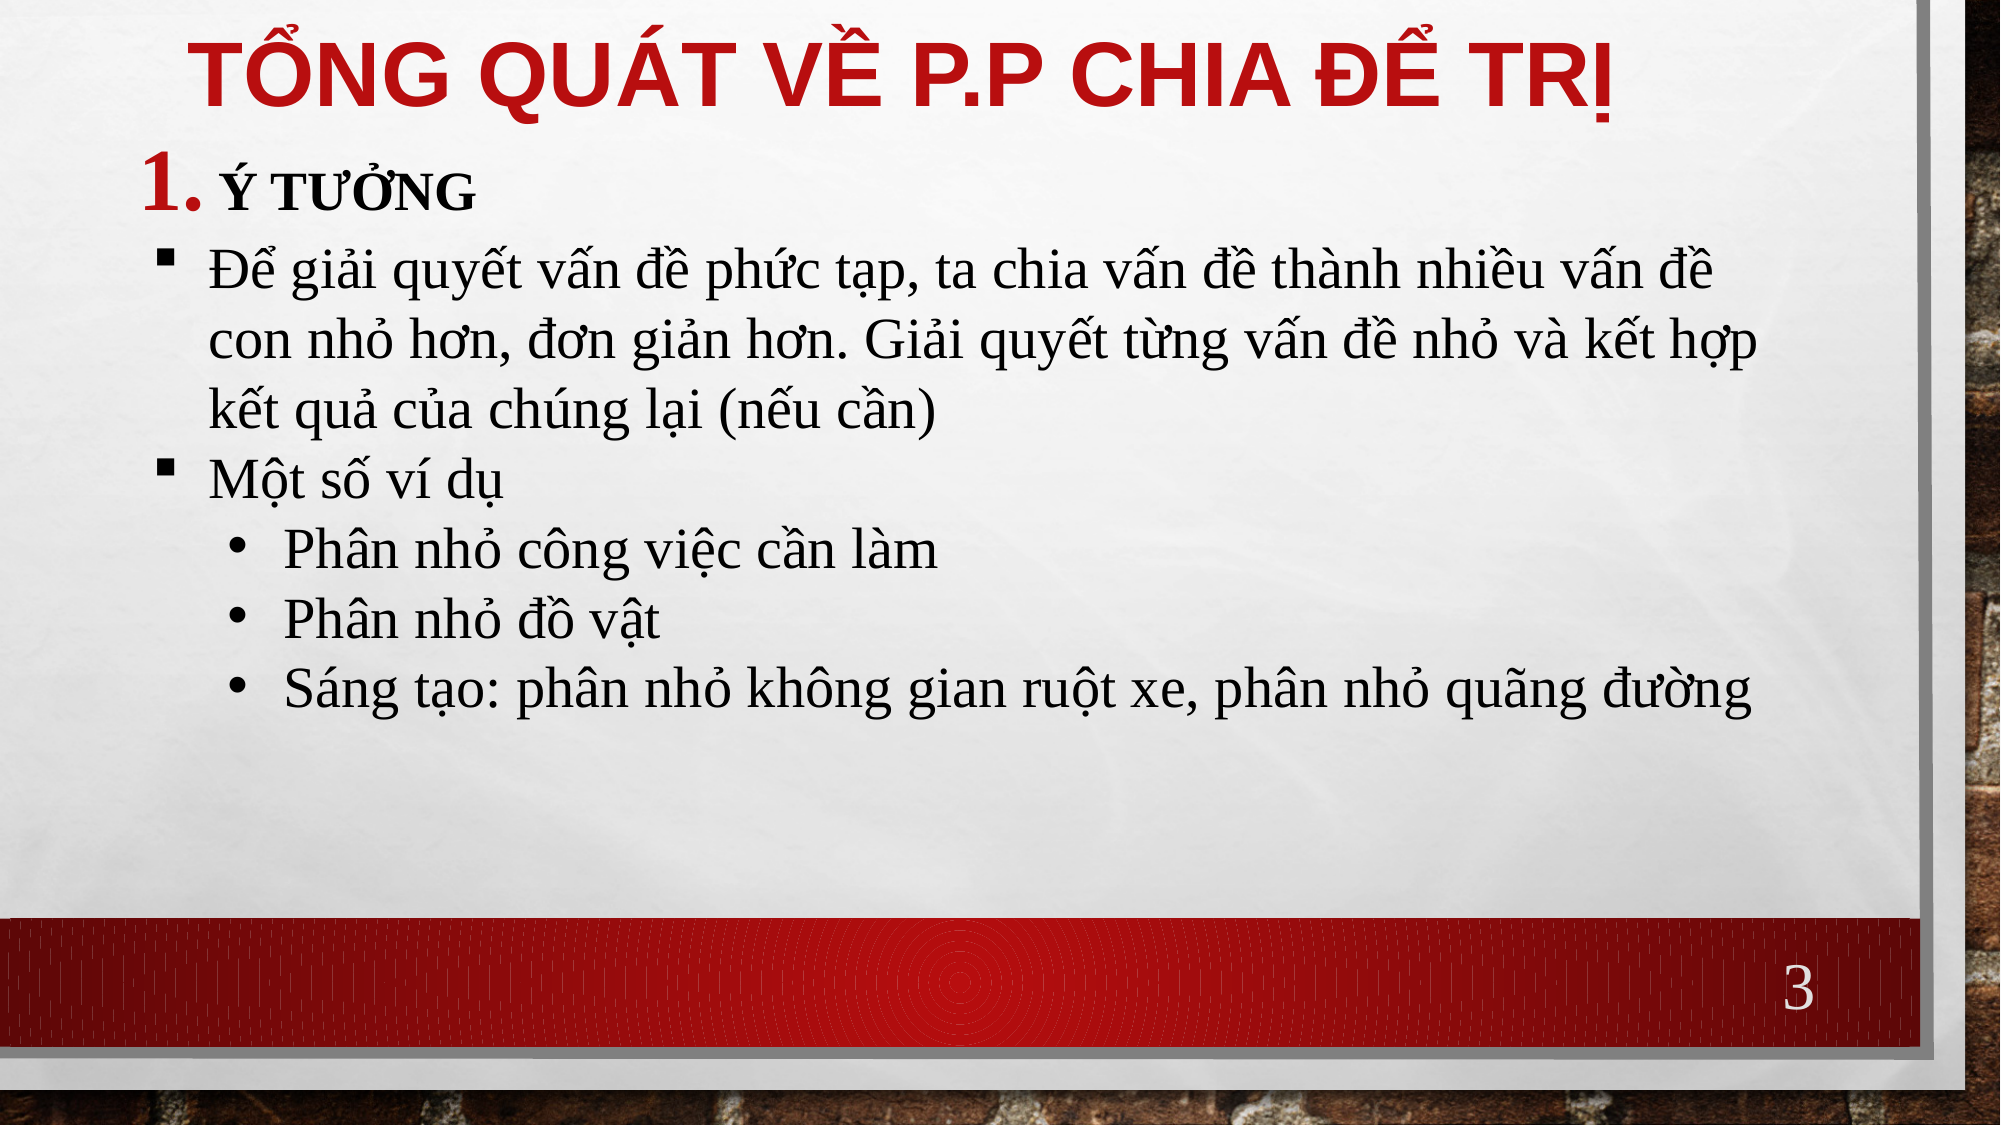

# Tổng quát về p.p chia để trị
Ý tưởng

Để giải quyết vấn đề phức tạp, ta chia vấn đề thành nhiều vấn đề con nhỏ hơn, đơn giản hơn. Giải quyết từng vấn đề nhỏ và kết hợp kết quả của chúng lại (nếu cần)
Một số ví dụ
Phân nhỏ công việc cần làm
Phân nhỏ đồ vật
Sáng tạo: phân nhỏ không gian ruột xe, phân nhỏ quãng đường

3